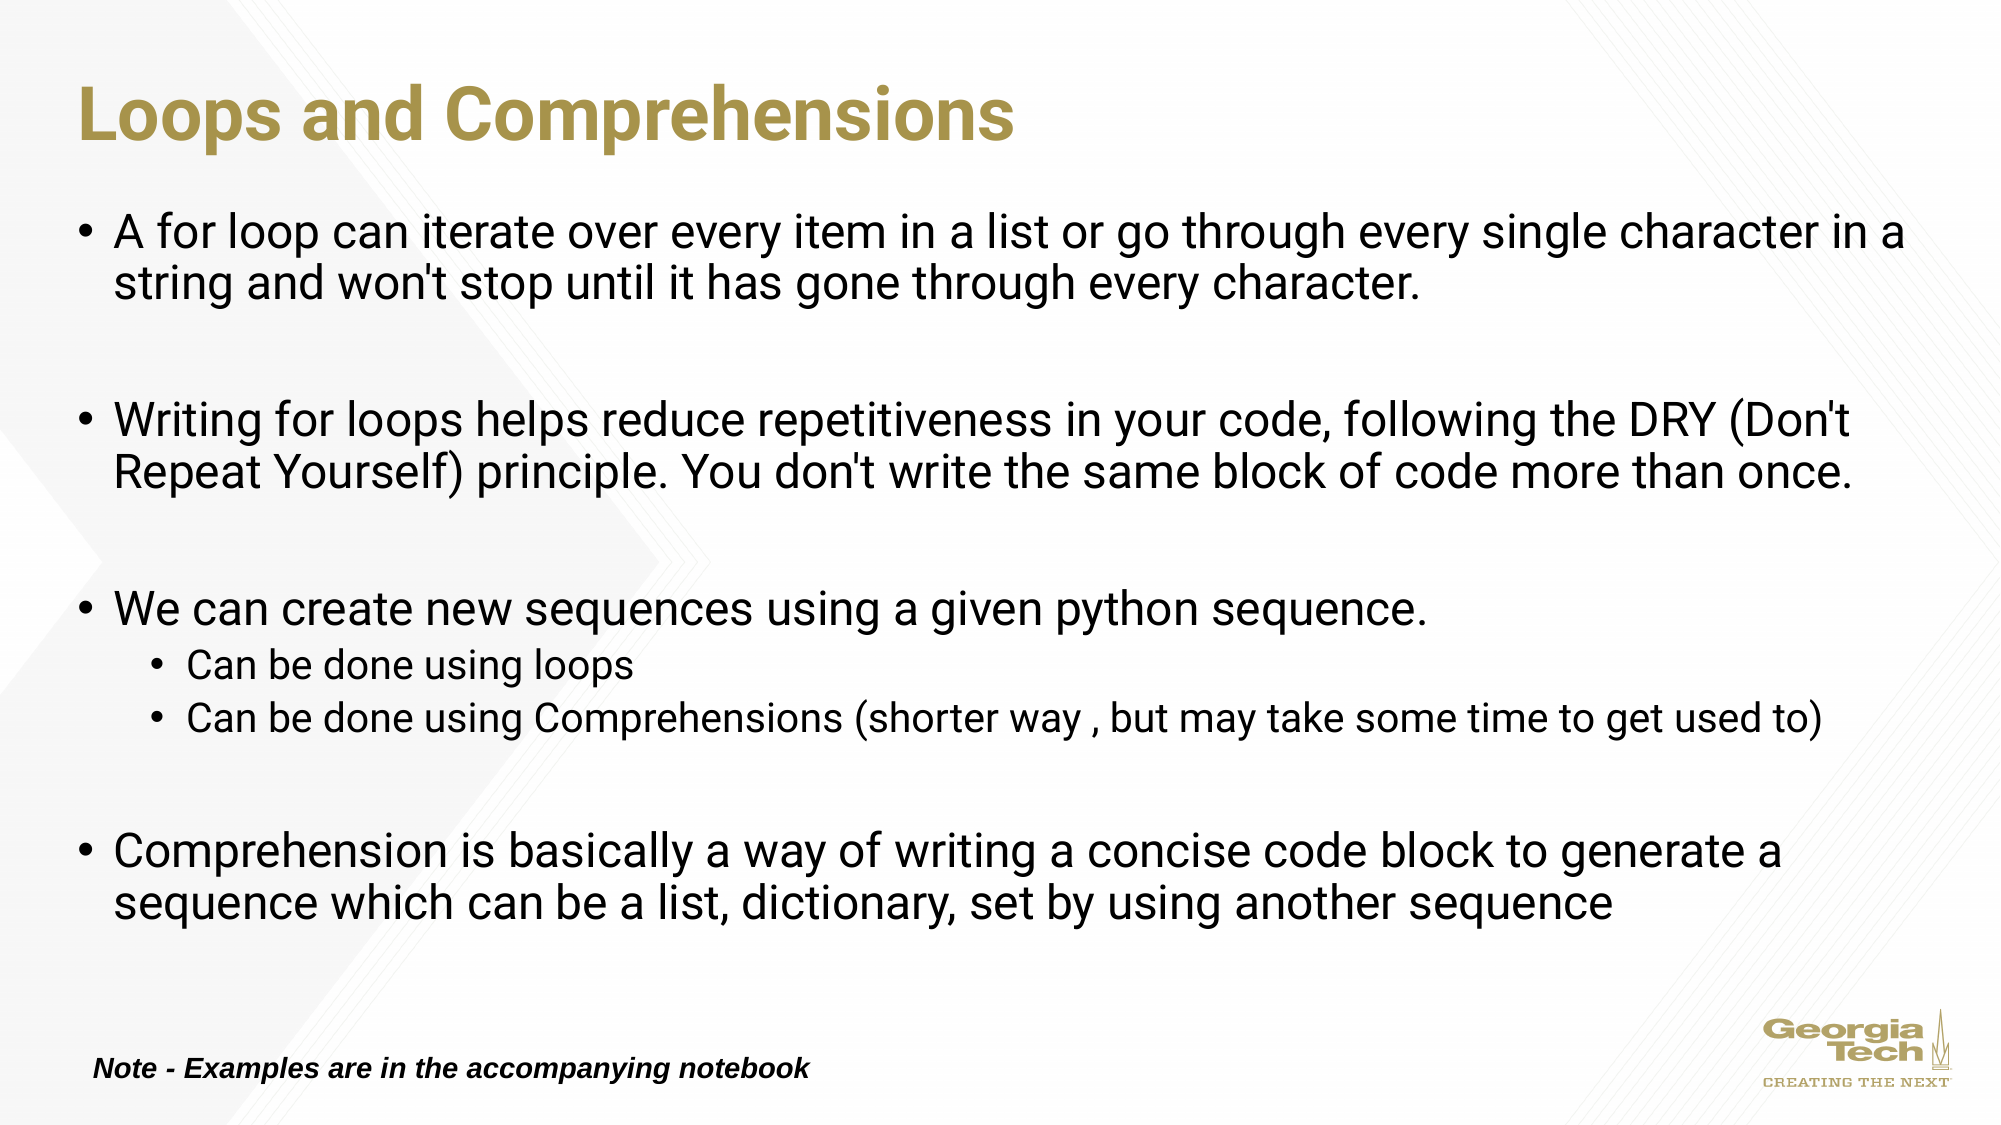

# Loops and Comprehensions
A for loop can iterate over every item in a list or go through every single character in a string and won't stop until it has gone through every character.

Writing for loops helps reduce repetitiveness in your code, following the DRY (Don't Repeat Yourself) principle. You don't write the same block of code more than once.

We can create new sequences using a given python sequence.
Can be done using loops
Can be done using Comprehensions (shorter way , but may take some time to get used to)

Comprehension is basically a way of writing a concise code block to generate a sequence which can be a list, dictionary, set by using another sequence

Note - Examples are in the accompanying notebook